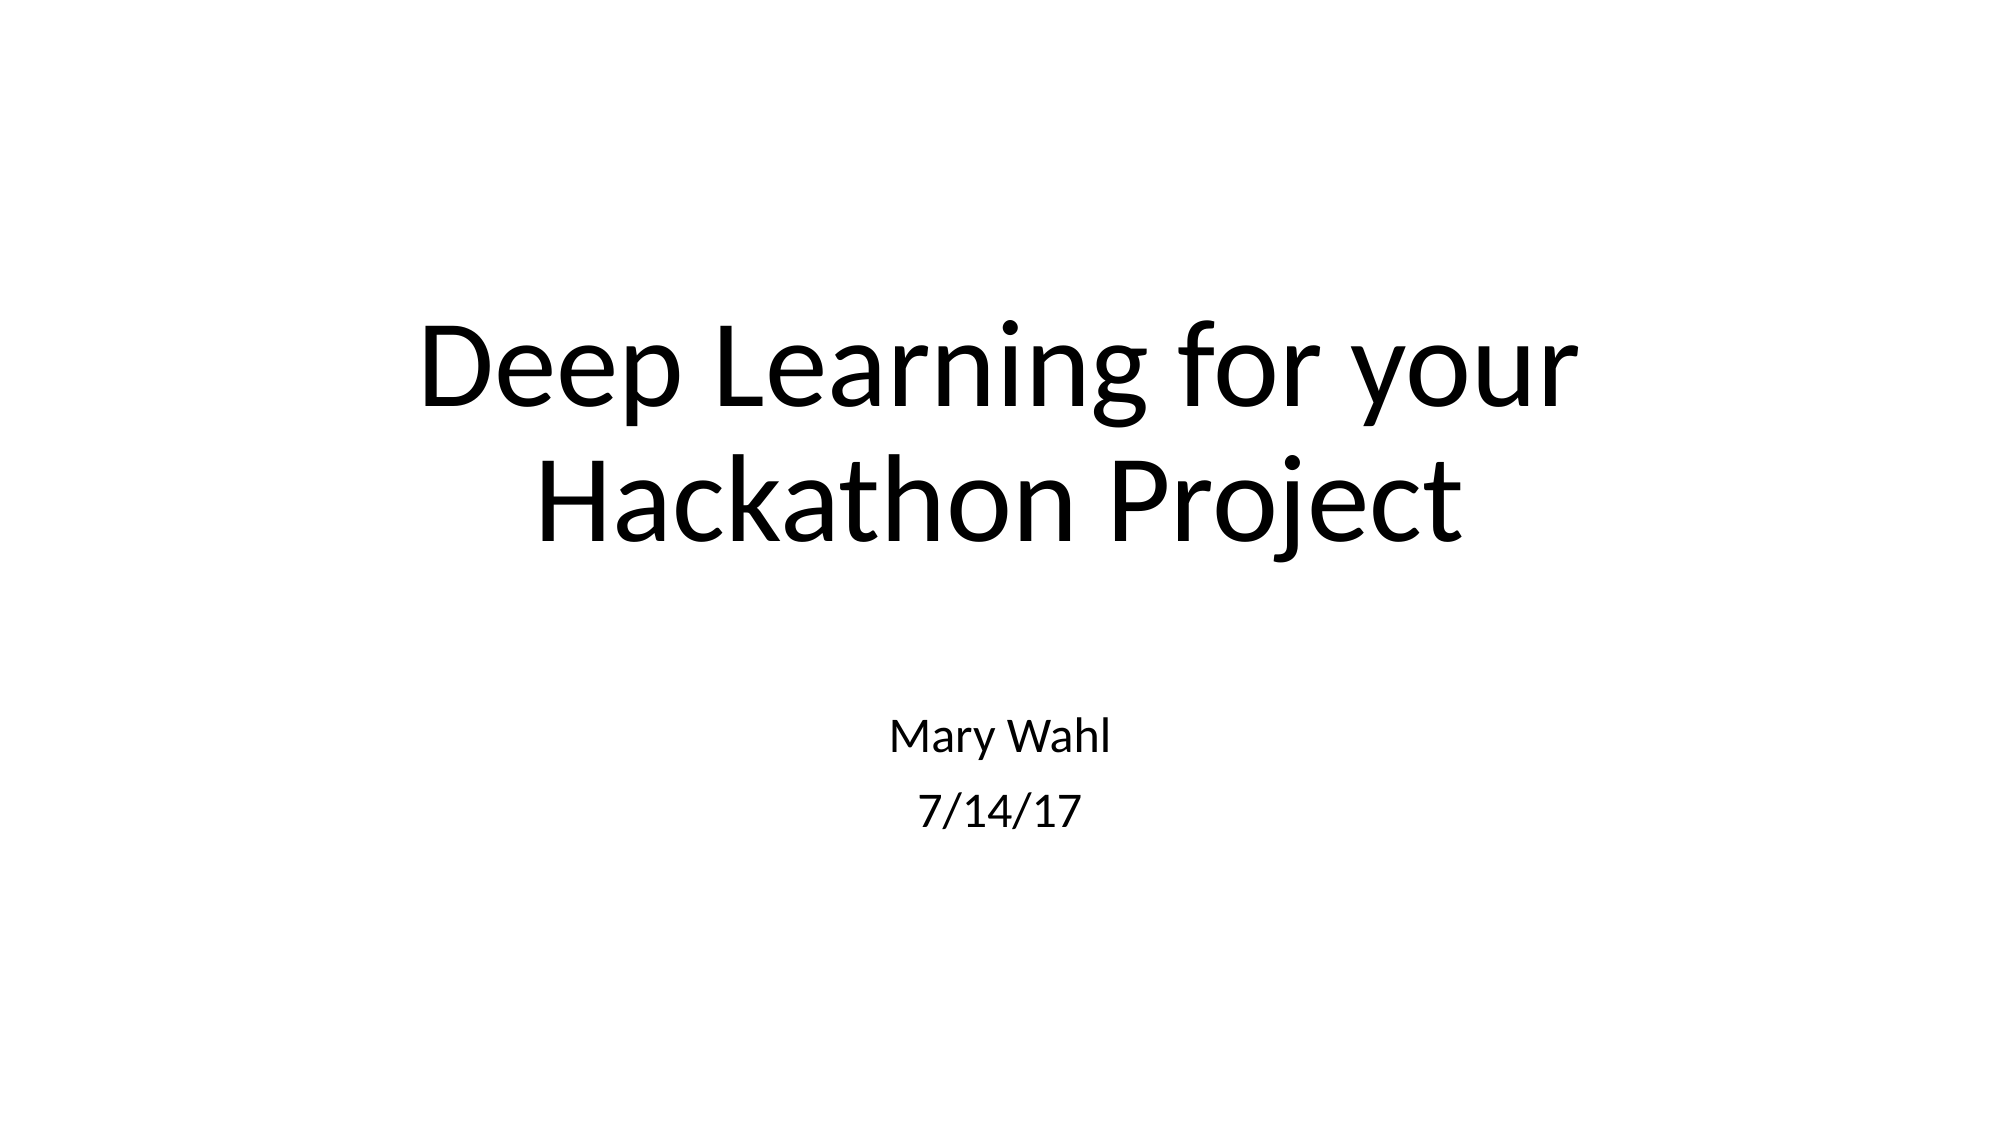

# Deep Learning for your Hackathon Project
Mary Wahl
7/14/17